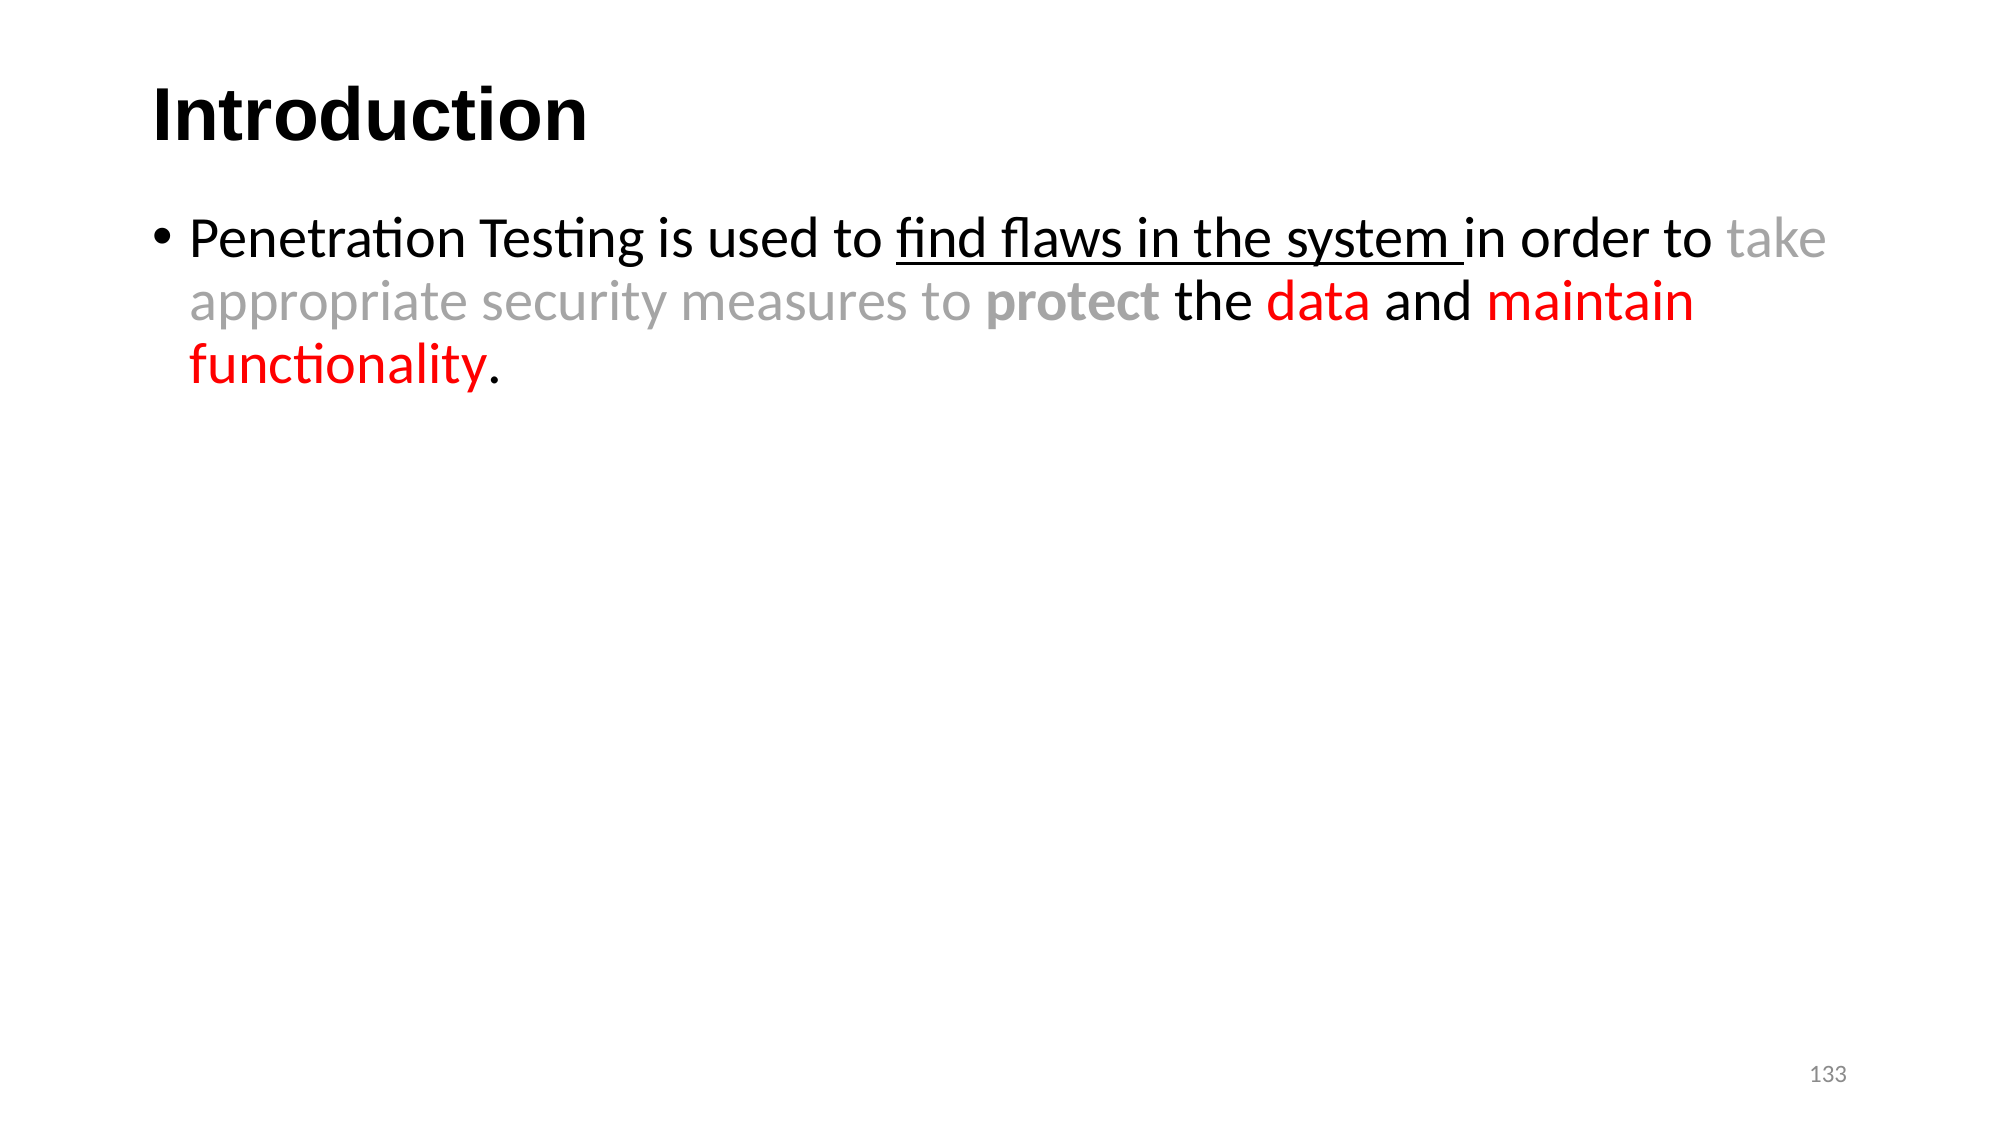

# Introduction
Penetration Testing is used to find flaws in the system in order to take appropriate security measures to protect the data and maintain functionality.

133